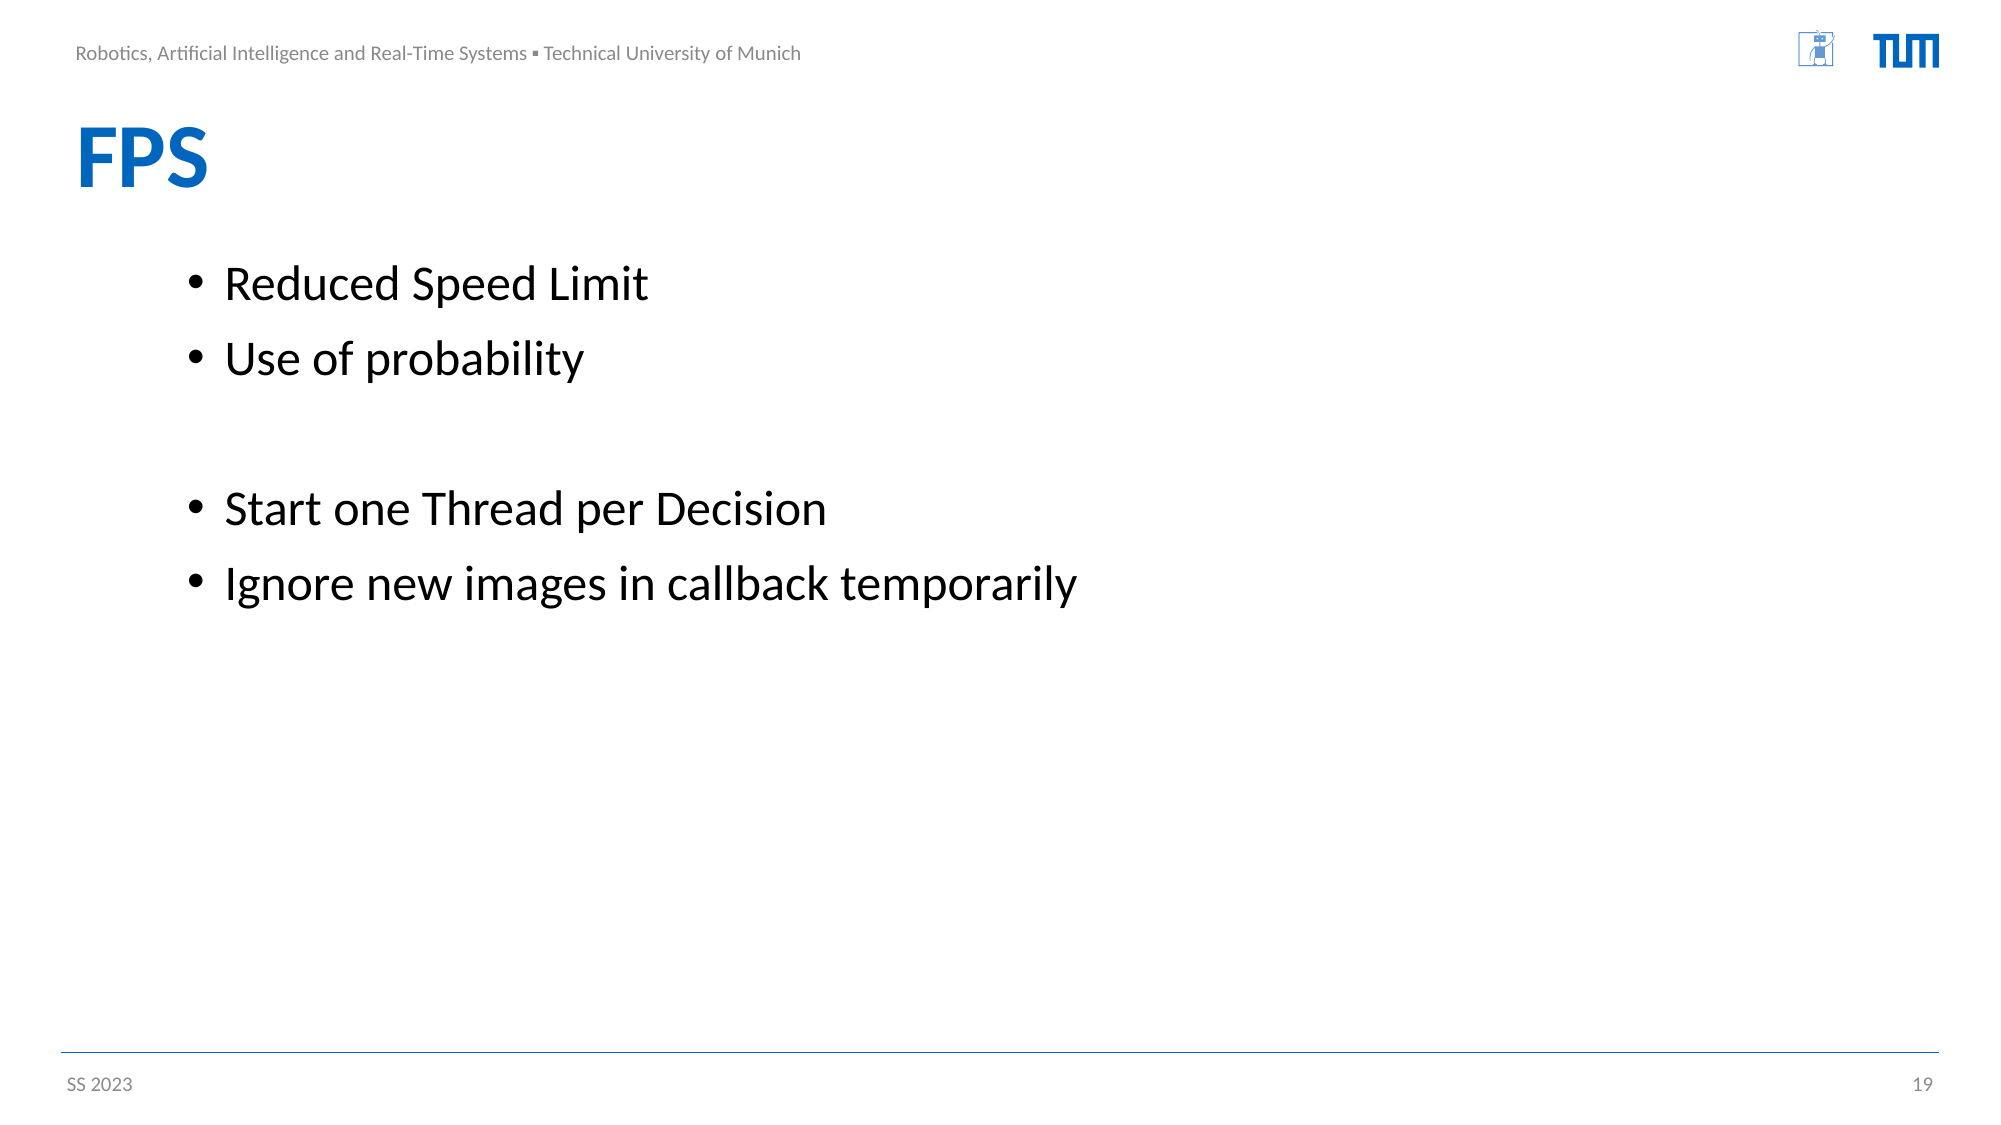

# FPS
Reduced Speed Limit
Use of probability

Start one Thread per Decision
Ignore new images in callback temporarily

SS 2023
19